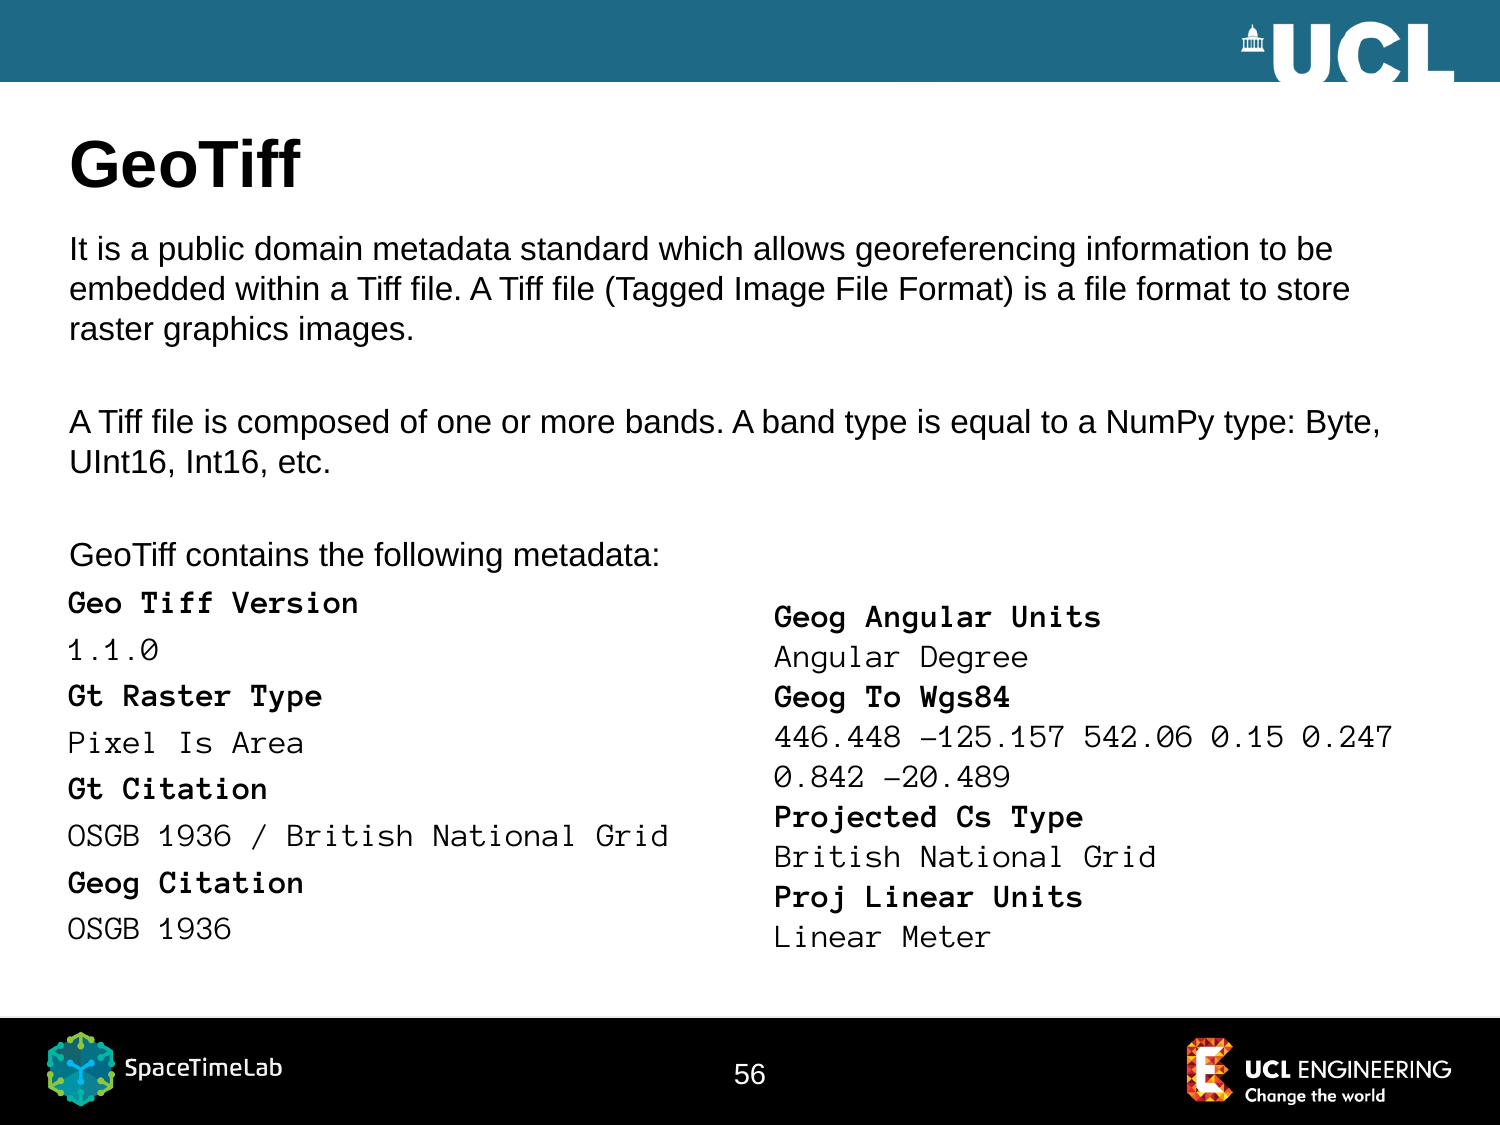

# GeoTiff
It is a public domain metadata standard which allows georeferencing information to be embedded within a Tiff file. A Tiff file (Tagged Image File Format) is a file format to store raster graphics images.

A Tiff file is composed of one or more bands. A band type is equal to a NumPy type: Byte, UInt16, Int16, etc.

GeoTiff contains the following metadata:
Geo Tiff Version
1.1.0
Gt Raster Type
Pixel Is Area
Gt Citation
OSGB 1936 / British National Grid
Geog Citation
OSGB 1936
Geog Angular Units
Angular Degree
Geog To Wgs84
446.448 -125.157 542.06 0.15 0.247 0.842 -20.489
Projected Cs Type
British National Grid
Proj Linear Units
Linear Meter

57